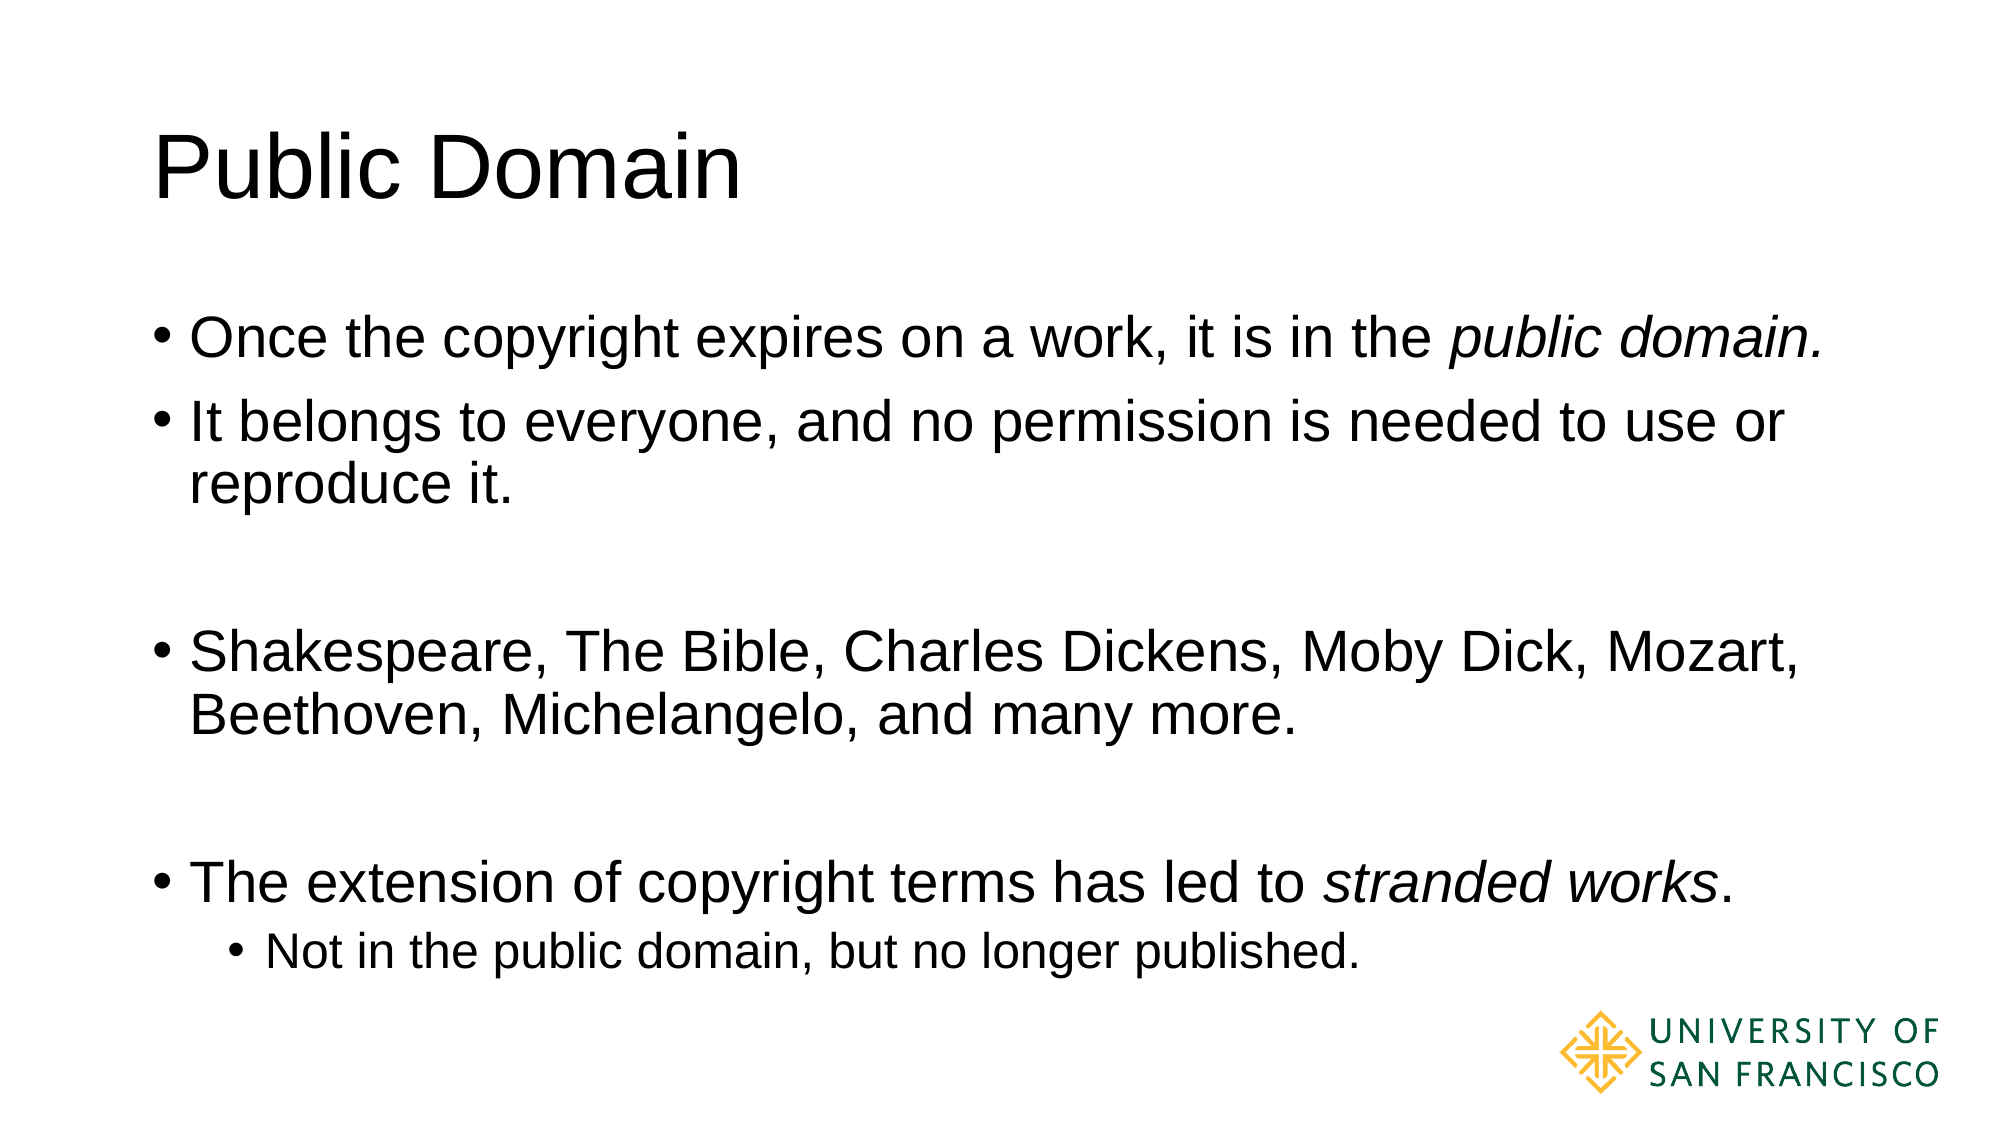

# Public Domain
Once the copyright expires on a work, it is in the public domain.
It belongs to everyone, and no permission is needed to use or reproduce it.

Shakespeare, The Bible, Charles Dickens, Moby Dick, Mozart, Beethoven, Michelangelo, and many more.

The extension of copyright terms has led to stranded works.
Not in the public domain, but no longer published.